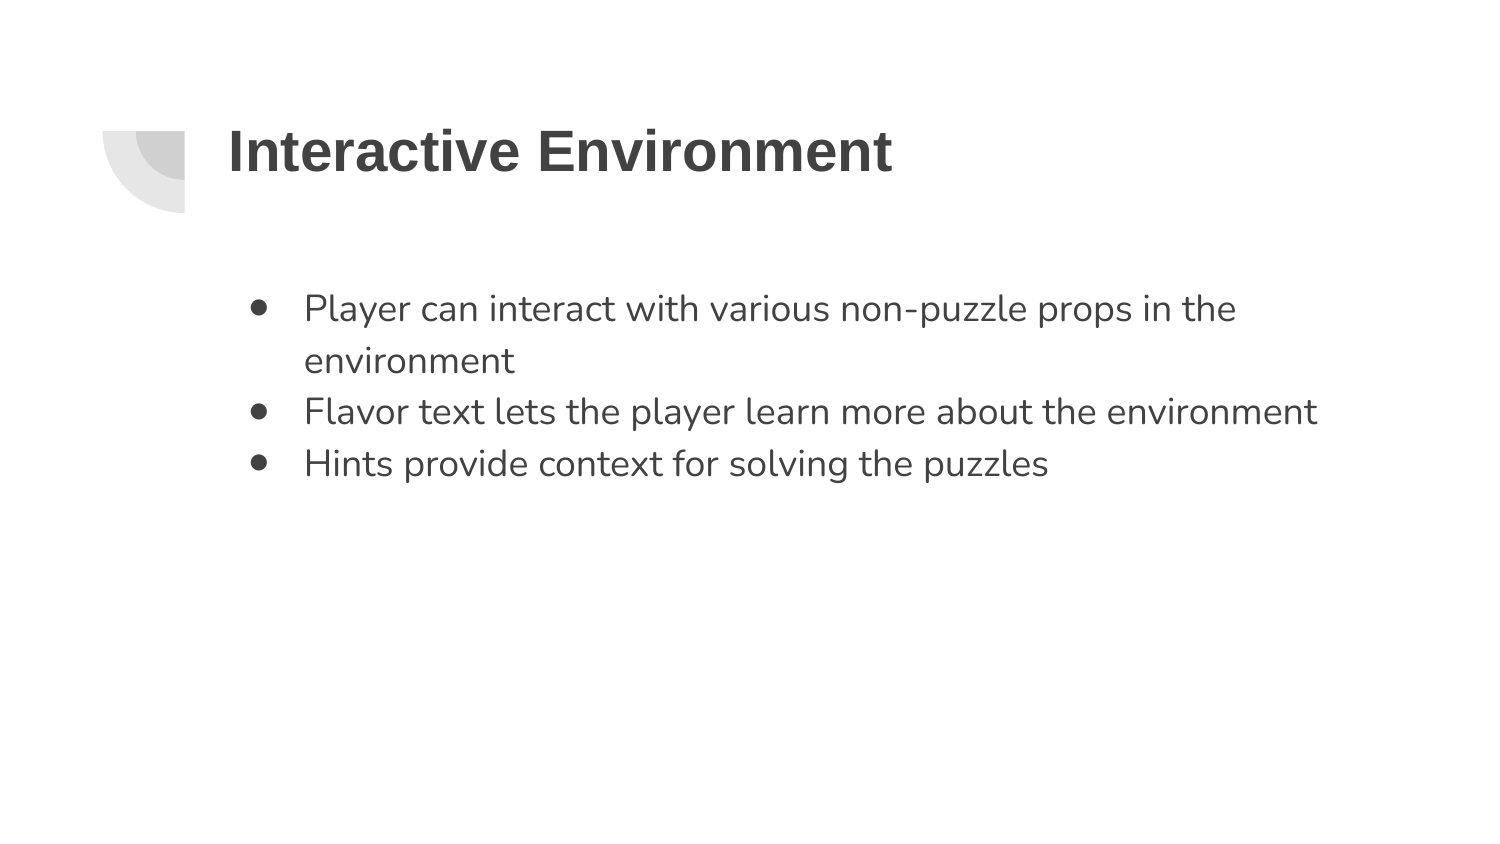

# Interactive Environment
Player can interact with various non-puzzle props in the environment
Flavor text lets the player learn more about the environment
Hints provide context for solving the puzzles